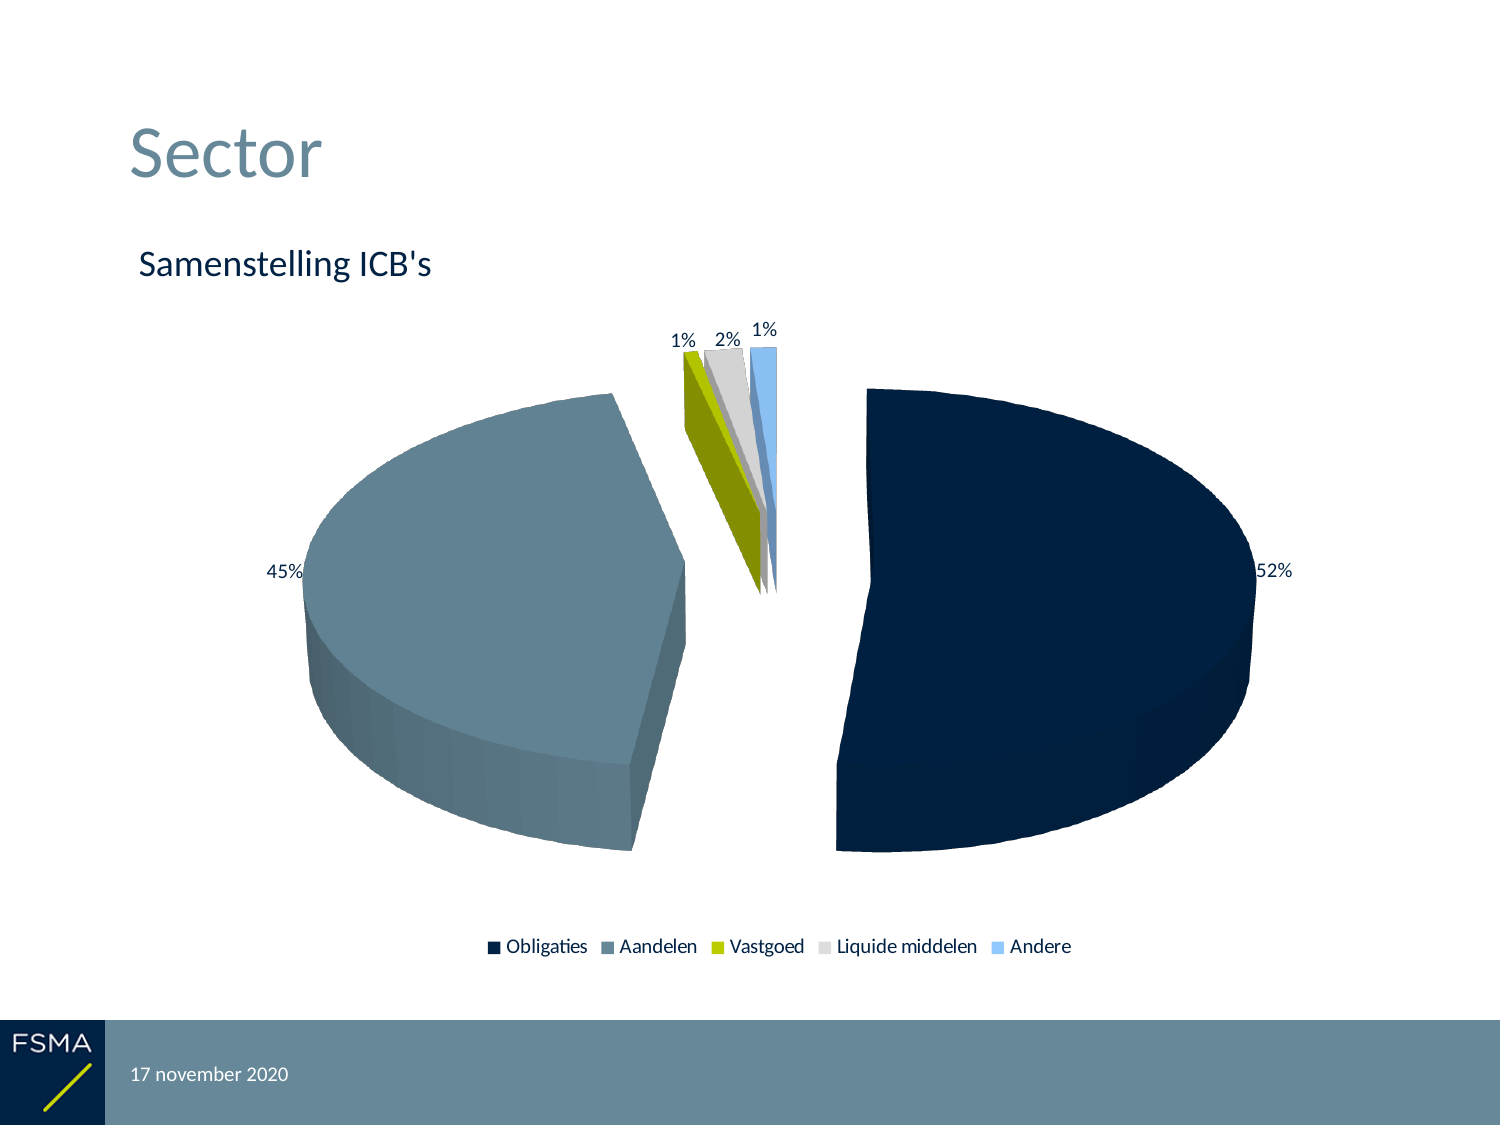

# Sector
Samenstelling ICB's

[unsupported chart]

[unsupported chart]

17 november 2020
Rapportering over het boekjaar 2019
17